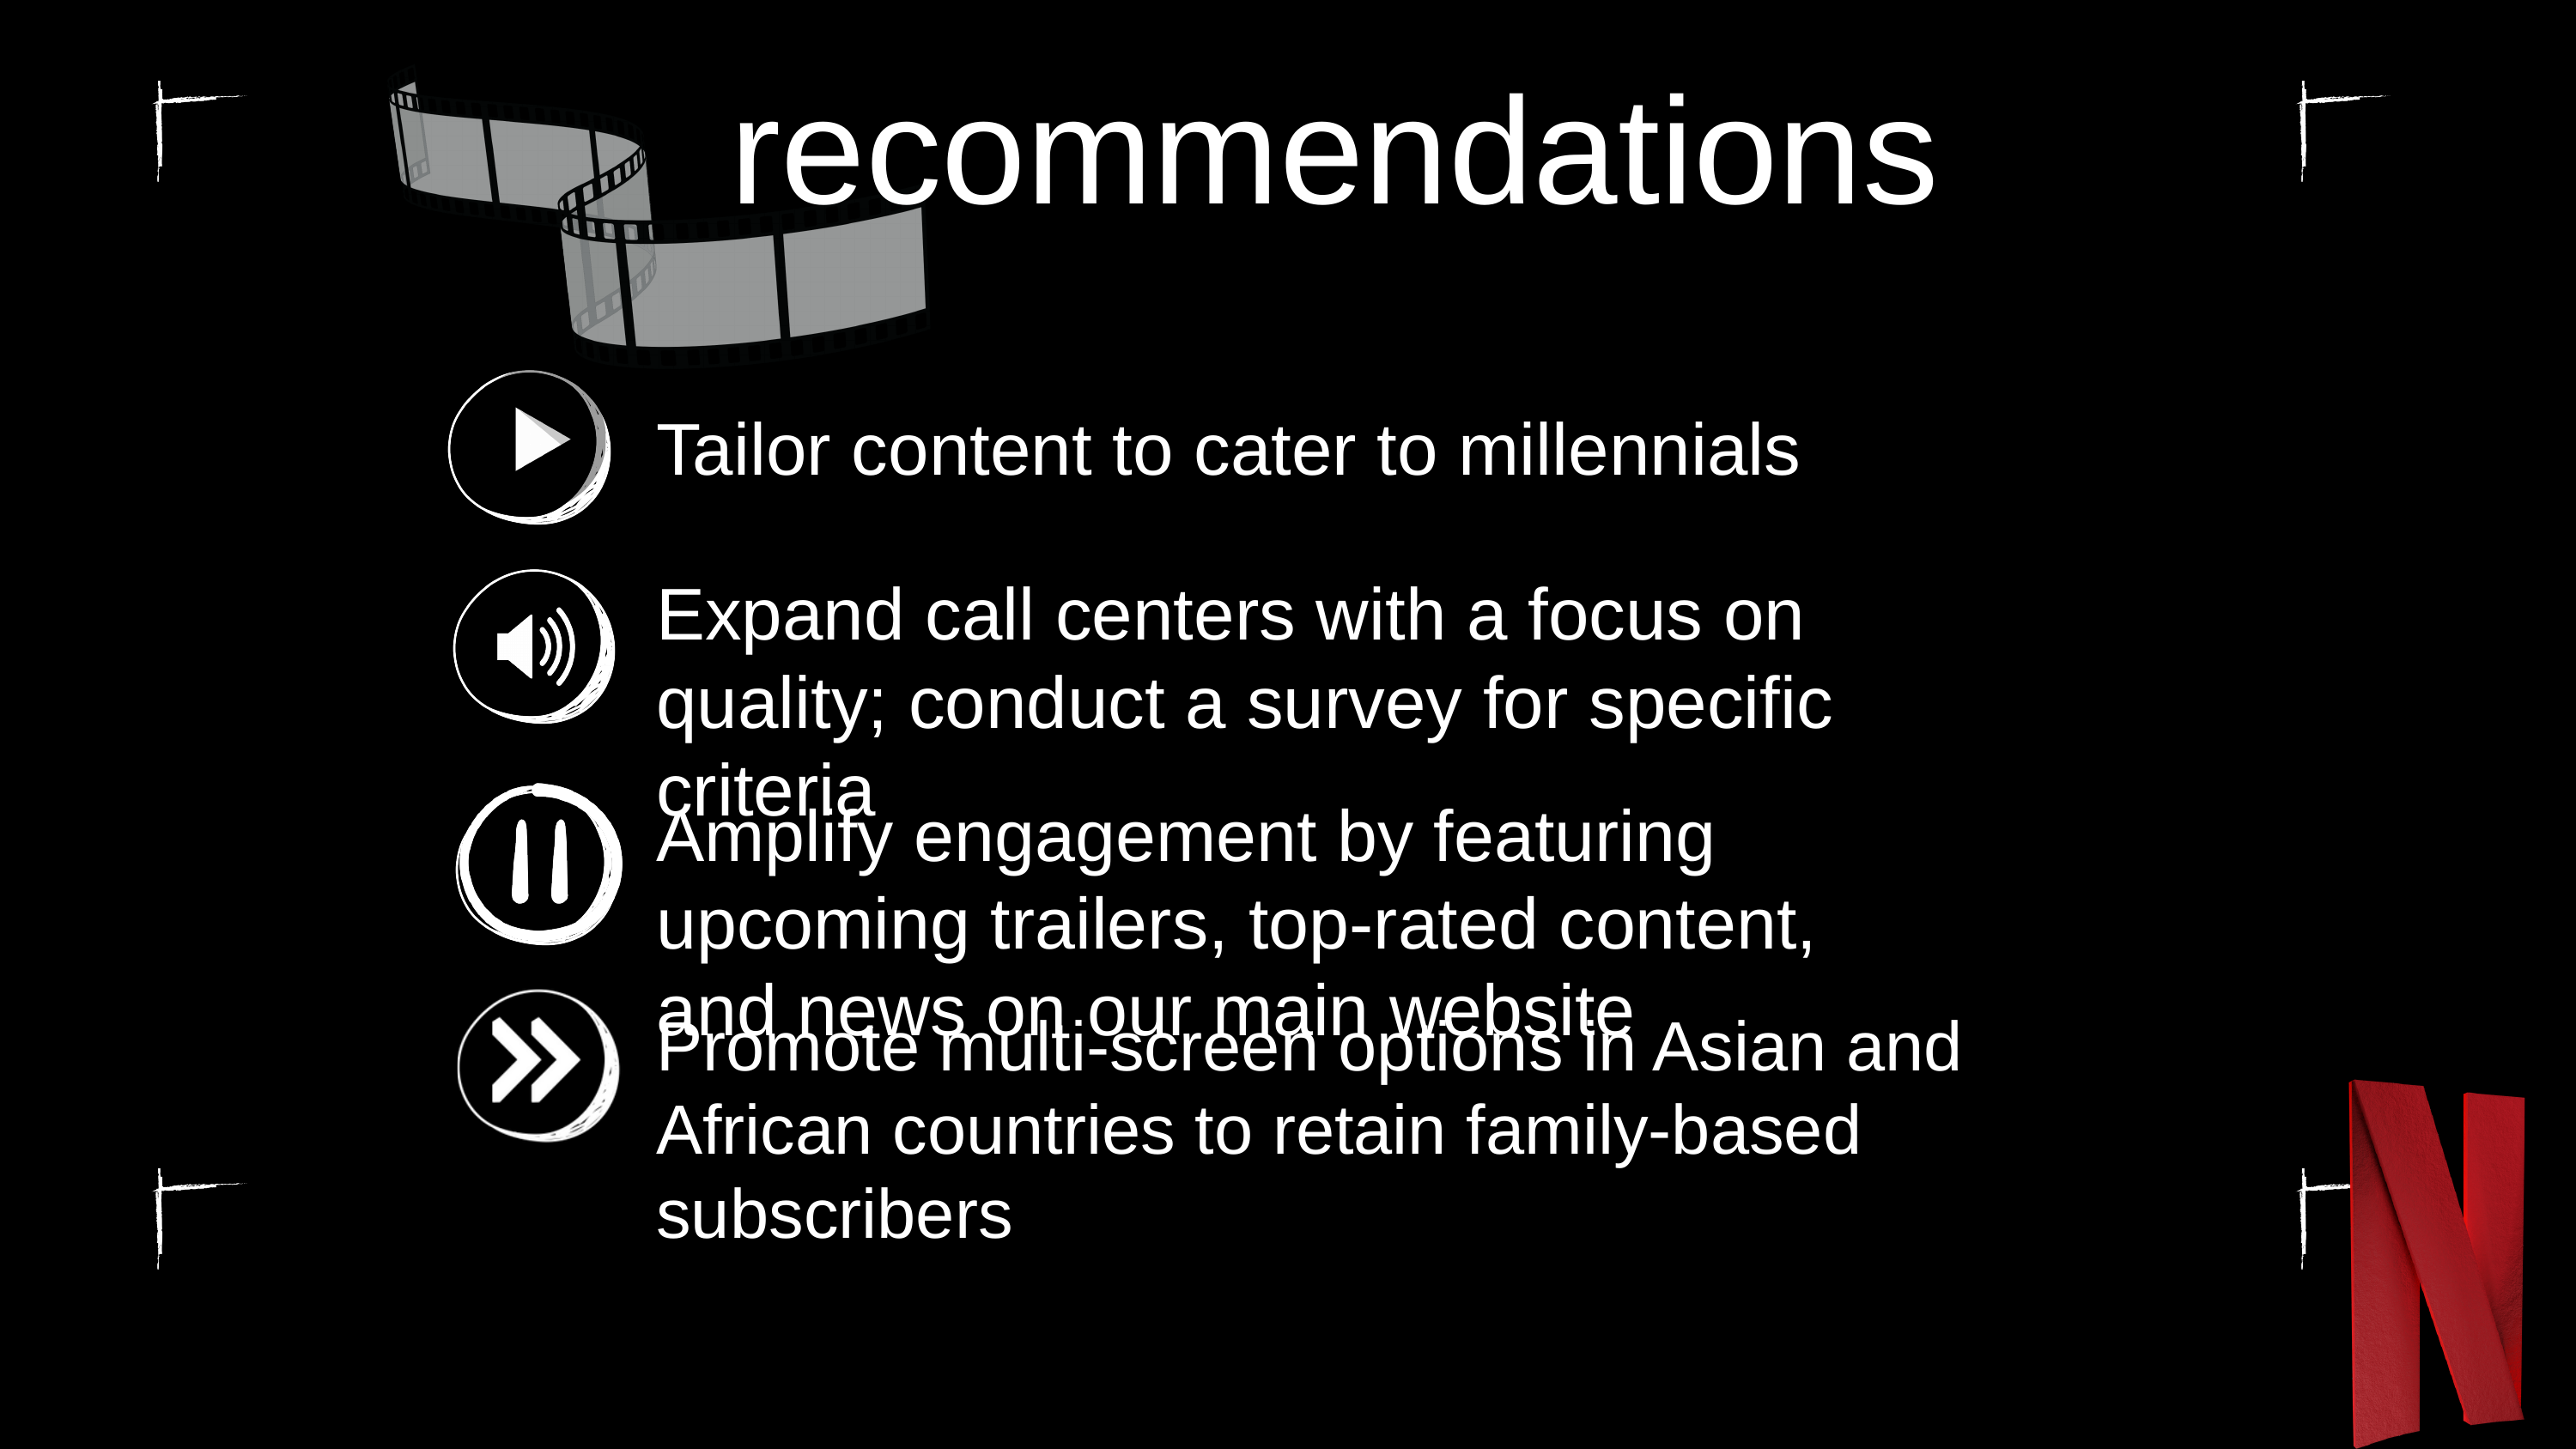

recommendations

Tailor content to cater to millennials
Expand call centers with a focus on quality; conduct a survey for specific criteria

Amplify engagement by featuring upcoming trailers, top-rated content, and news on our main website

Promote multi-screen options in Asian and African countries to retain family-based subscribers